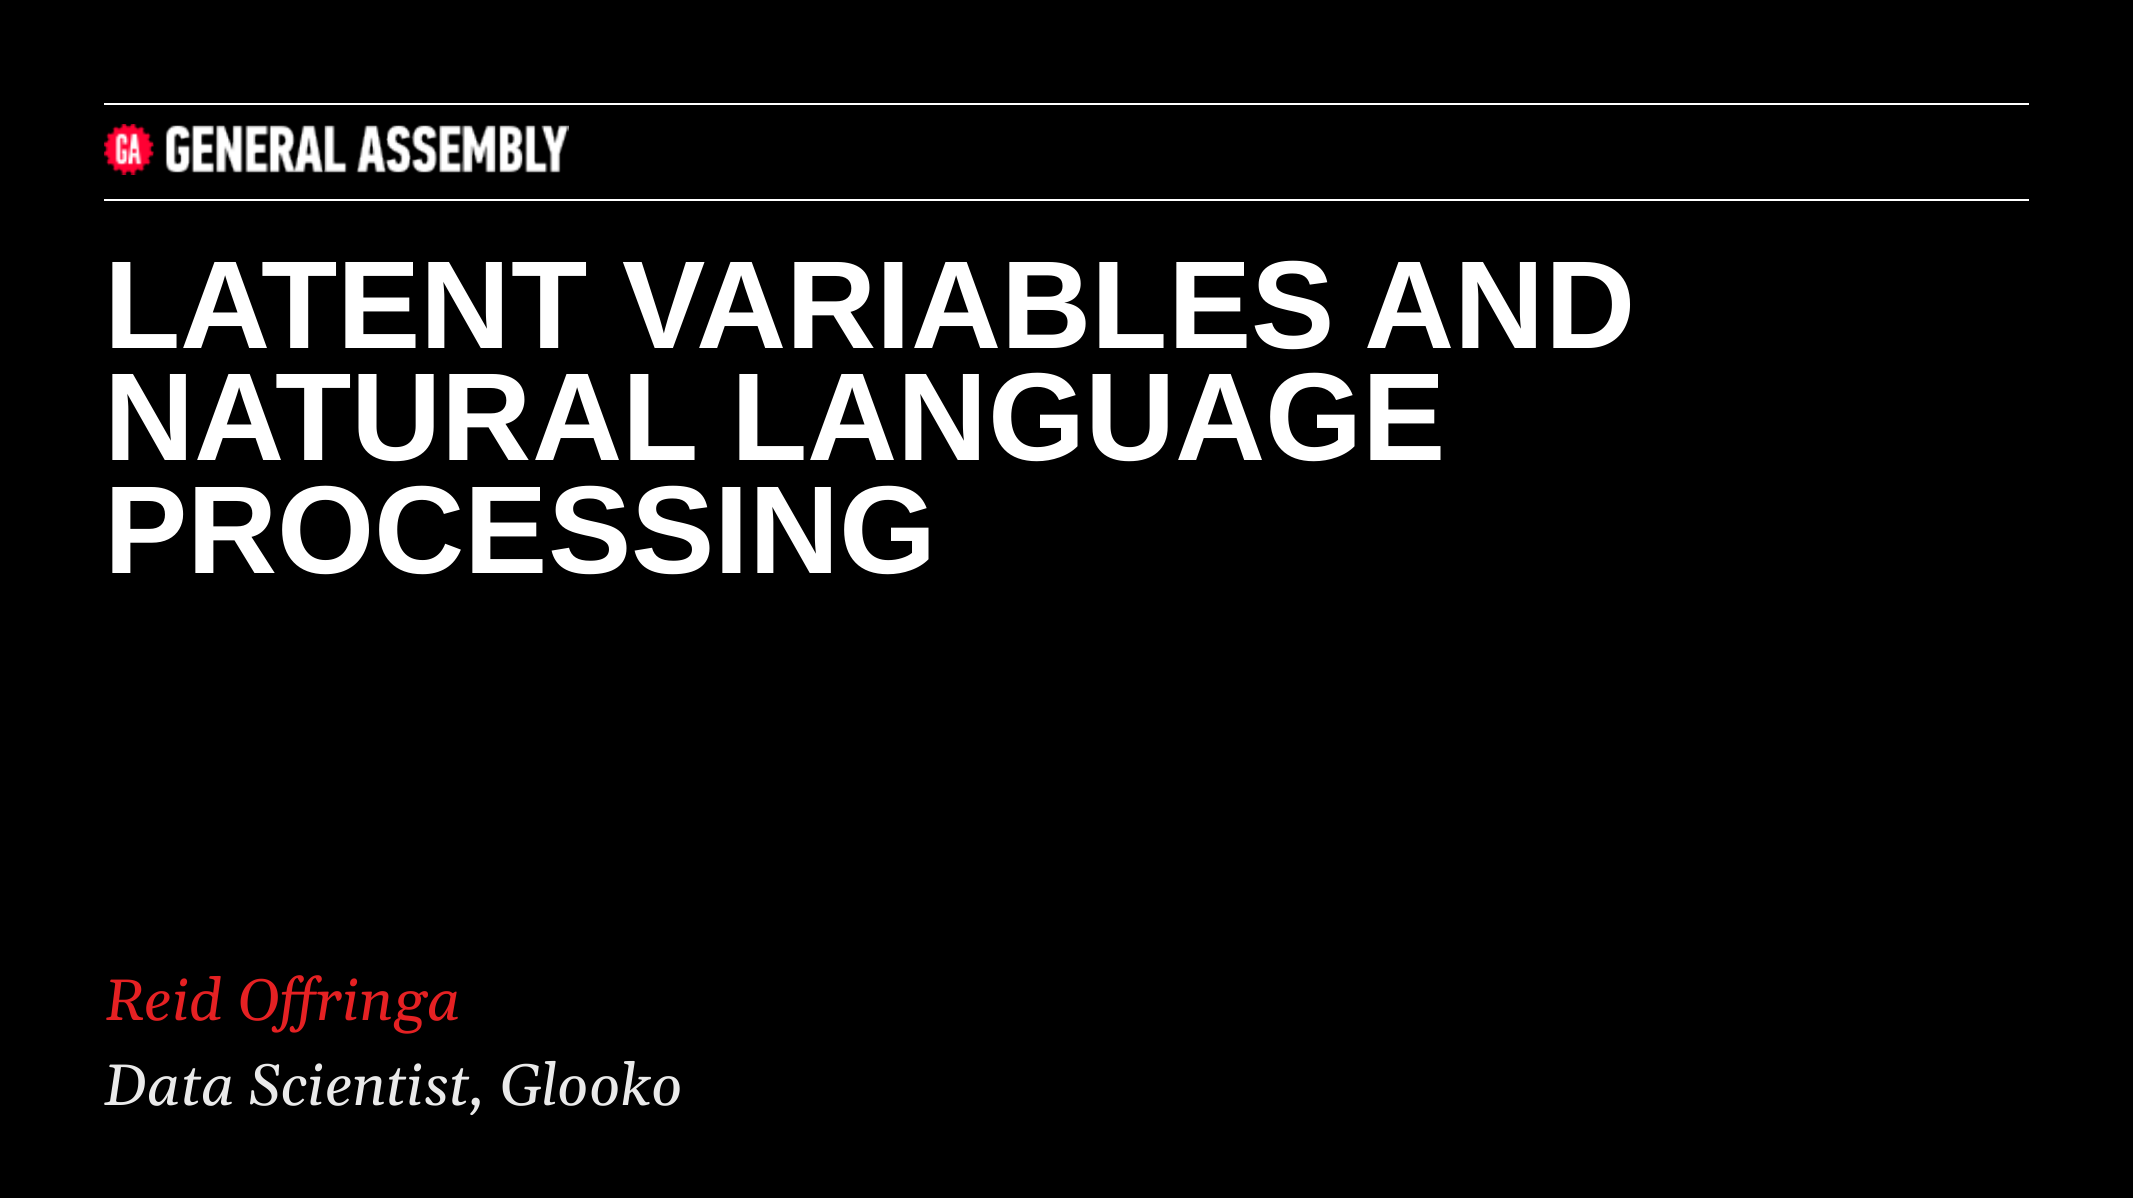

LATENT VARIABLES AND NATURAL LANGUAGE PROCESSING
Reid Offringa
Data Scientist, Glooko